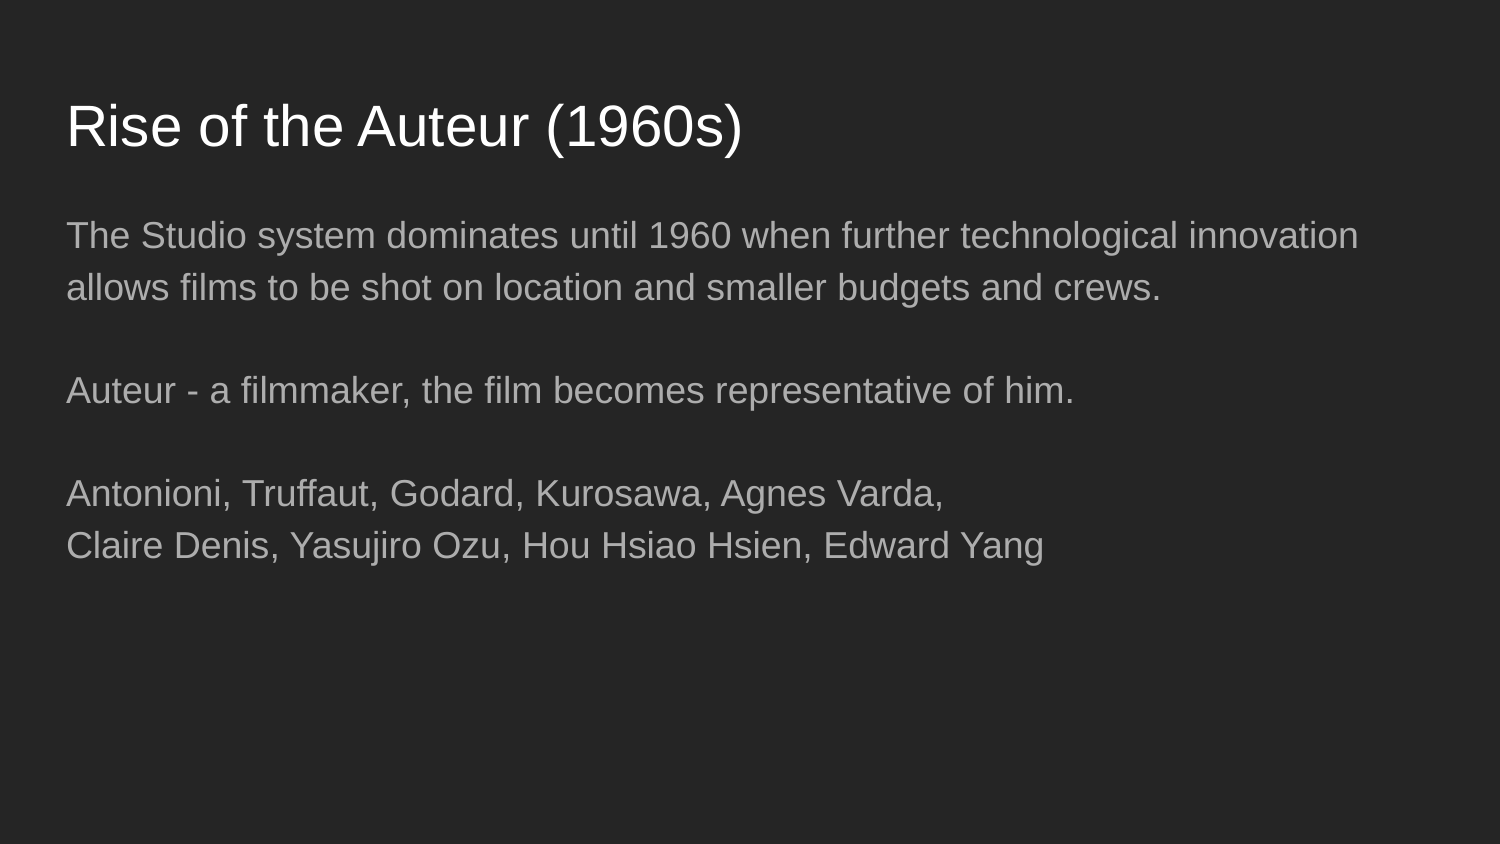

# Rise of the Auteur (1960s)
The Studio system dominates until 1960 when further technological innovation allows films to be shot on location and smaller budgets and crews.

Auteur - a filmmaker, the film becomes representative of him.

Antonioni, Truffaut, Godard, Kurosawa, Agnes Varda,
Claire Denis, Yasujiro Ozu, Hou Hsiao Hsien, Edward Yang